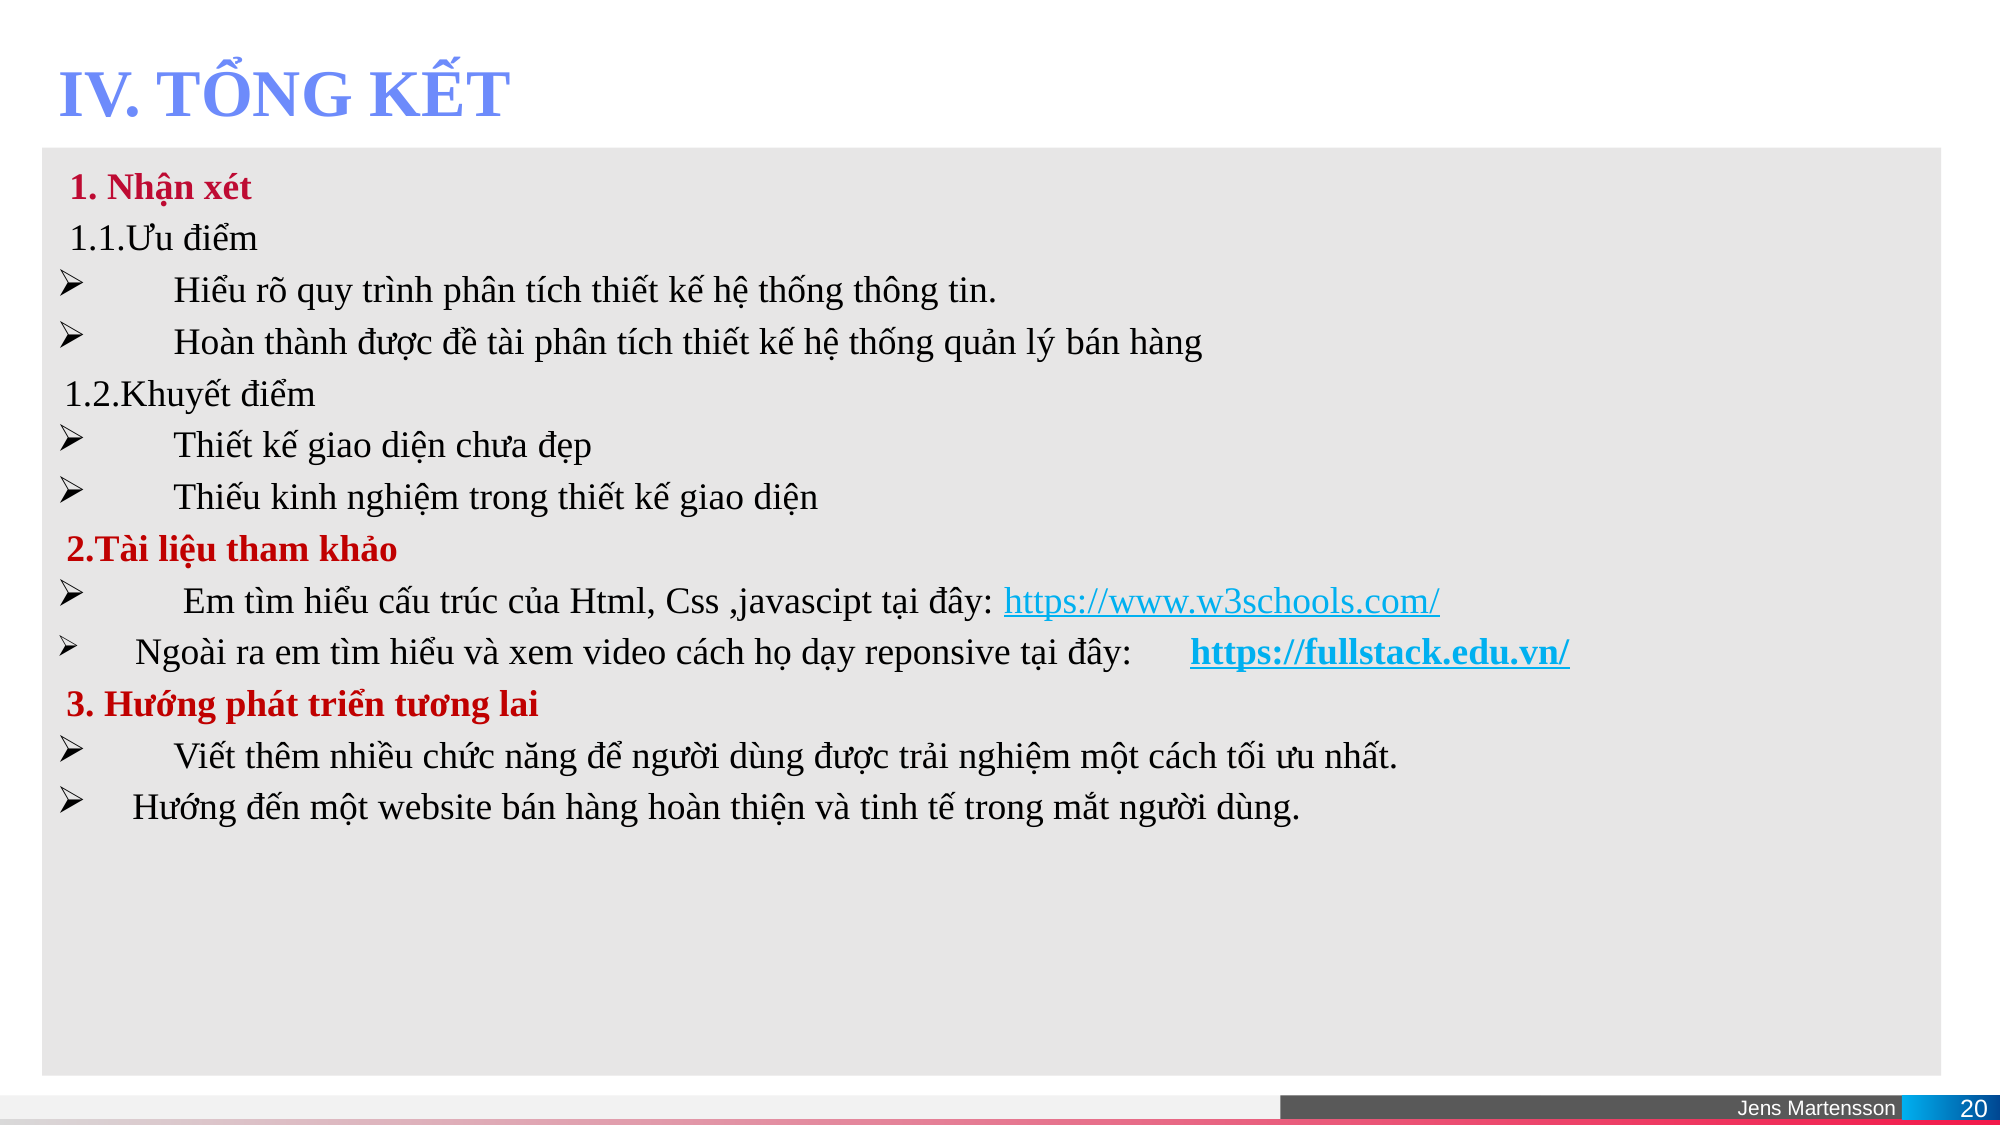

# IV. TỔNG KẾT
1. Nhận xét
1.1.Ưu điểm
	Hiểu rõ quy trình phân tích thiết kế hệ thống thông tin.
	Hoàn thành được đề tài phân tích thiết kế hệ thống quản lý bán hàng
 1.2.Khuyết điểm
	Thiết kế giao diện chưa đẹp
	Thiếu kinh nghiệm trong thiết kế giao diện
 2.Tài liệu tham khảo
	 Em tìm hiểu cấu trúc của Html, Css ,javascipt tại đây: https://www.w3schools.com/
    Ngoài ra em tìm hiểu và xem video cách họ dạy reponsive tại đây:      https://fullstack.edu.vn/
 3. Hướng phát triển tương lai
	Viết thêm nhiều chức năng để người dùng được trải nghiệm một cách tối ưu nhất.
   Hướng đến một website bán hàng hoàn thiện và tinh tế trong mắt người dùng.

20